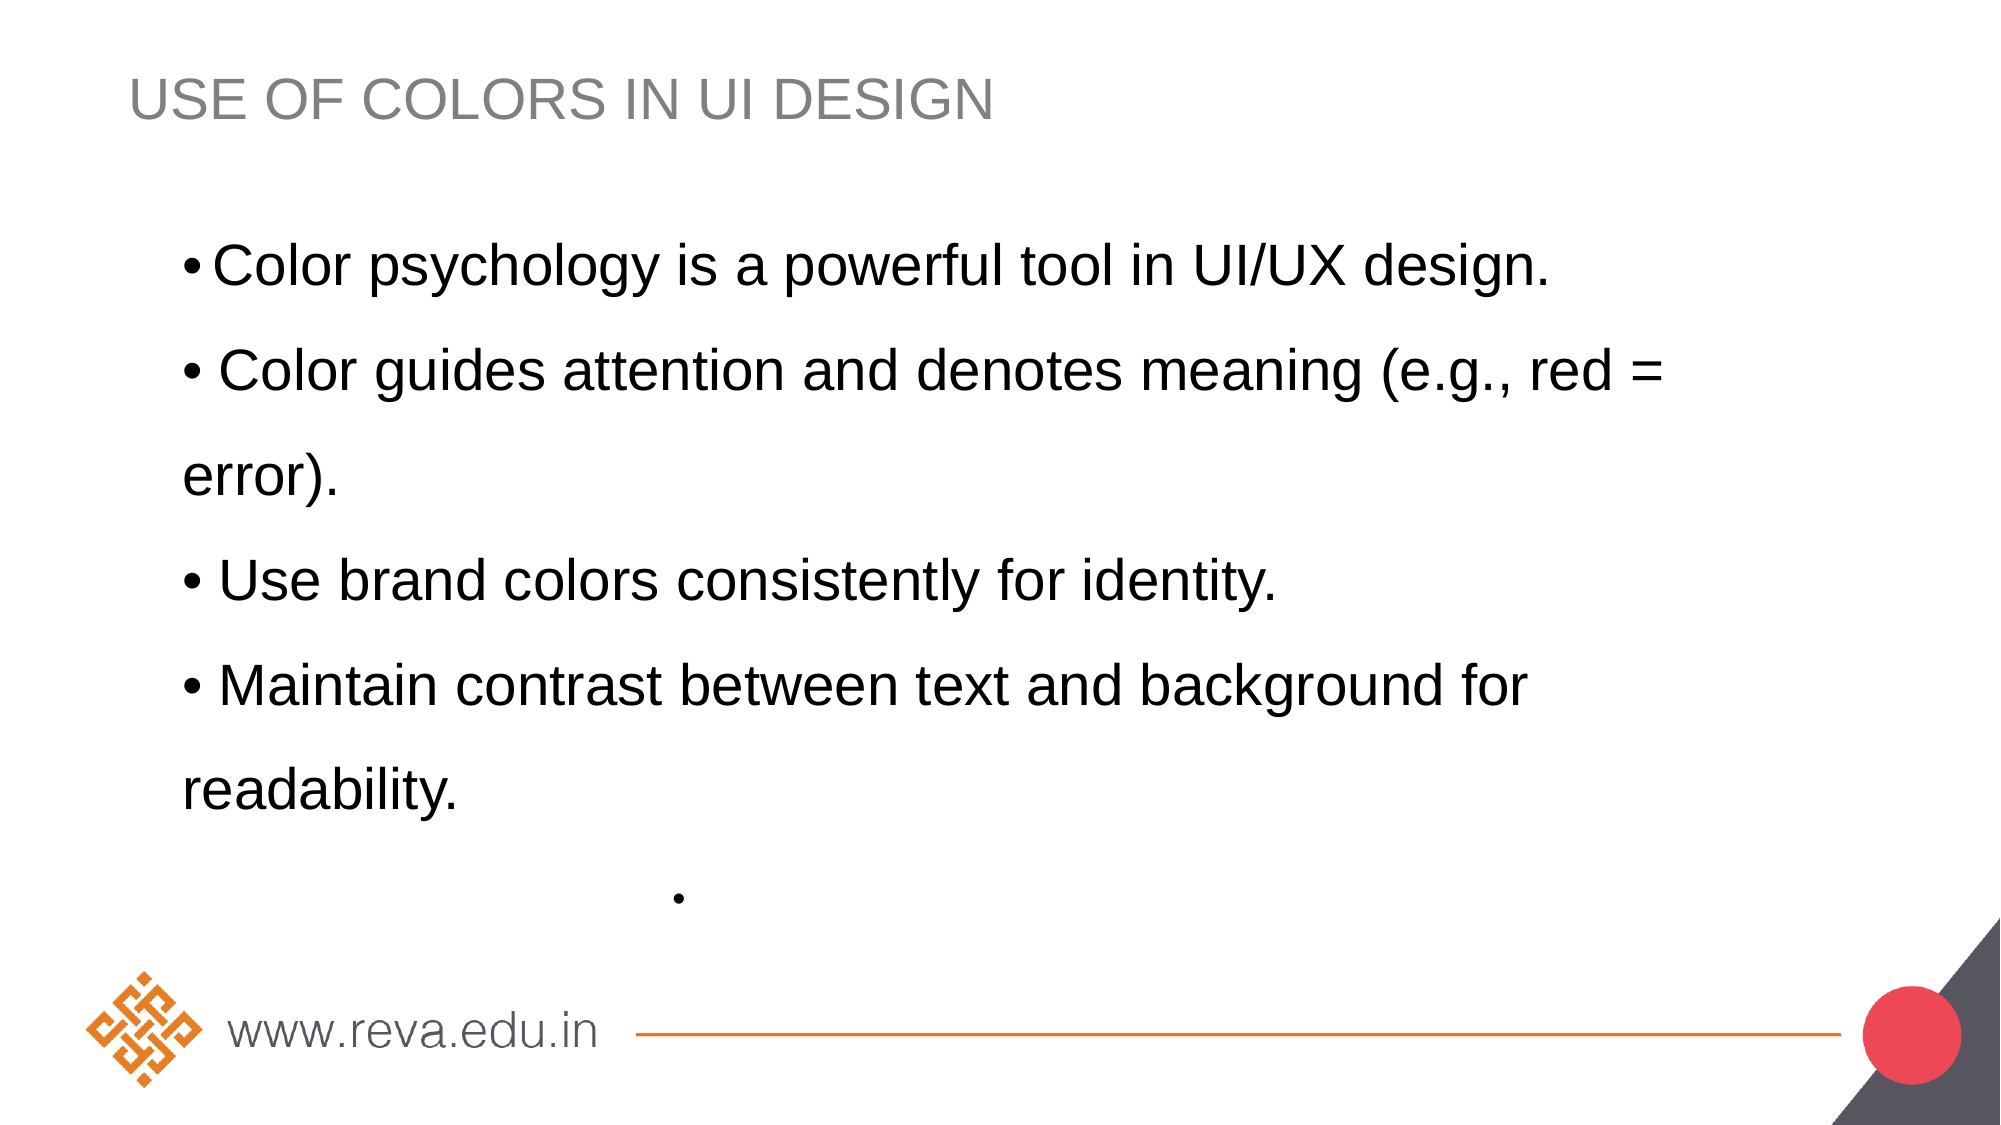

# Use of Colors in UI Design
• Color psychology is a powerful tool in UI/UX design.
• Color guides attention and denotes meaning (e.g., red = error).
• Use brand colors consistently for identity.
• Maintain contrast between text and background for readability.

•